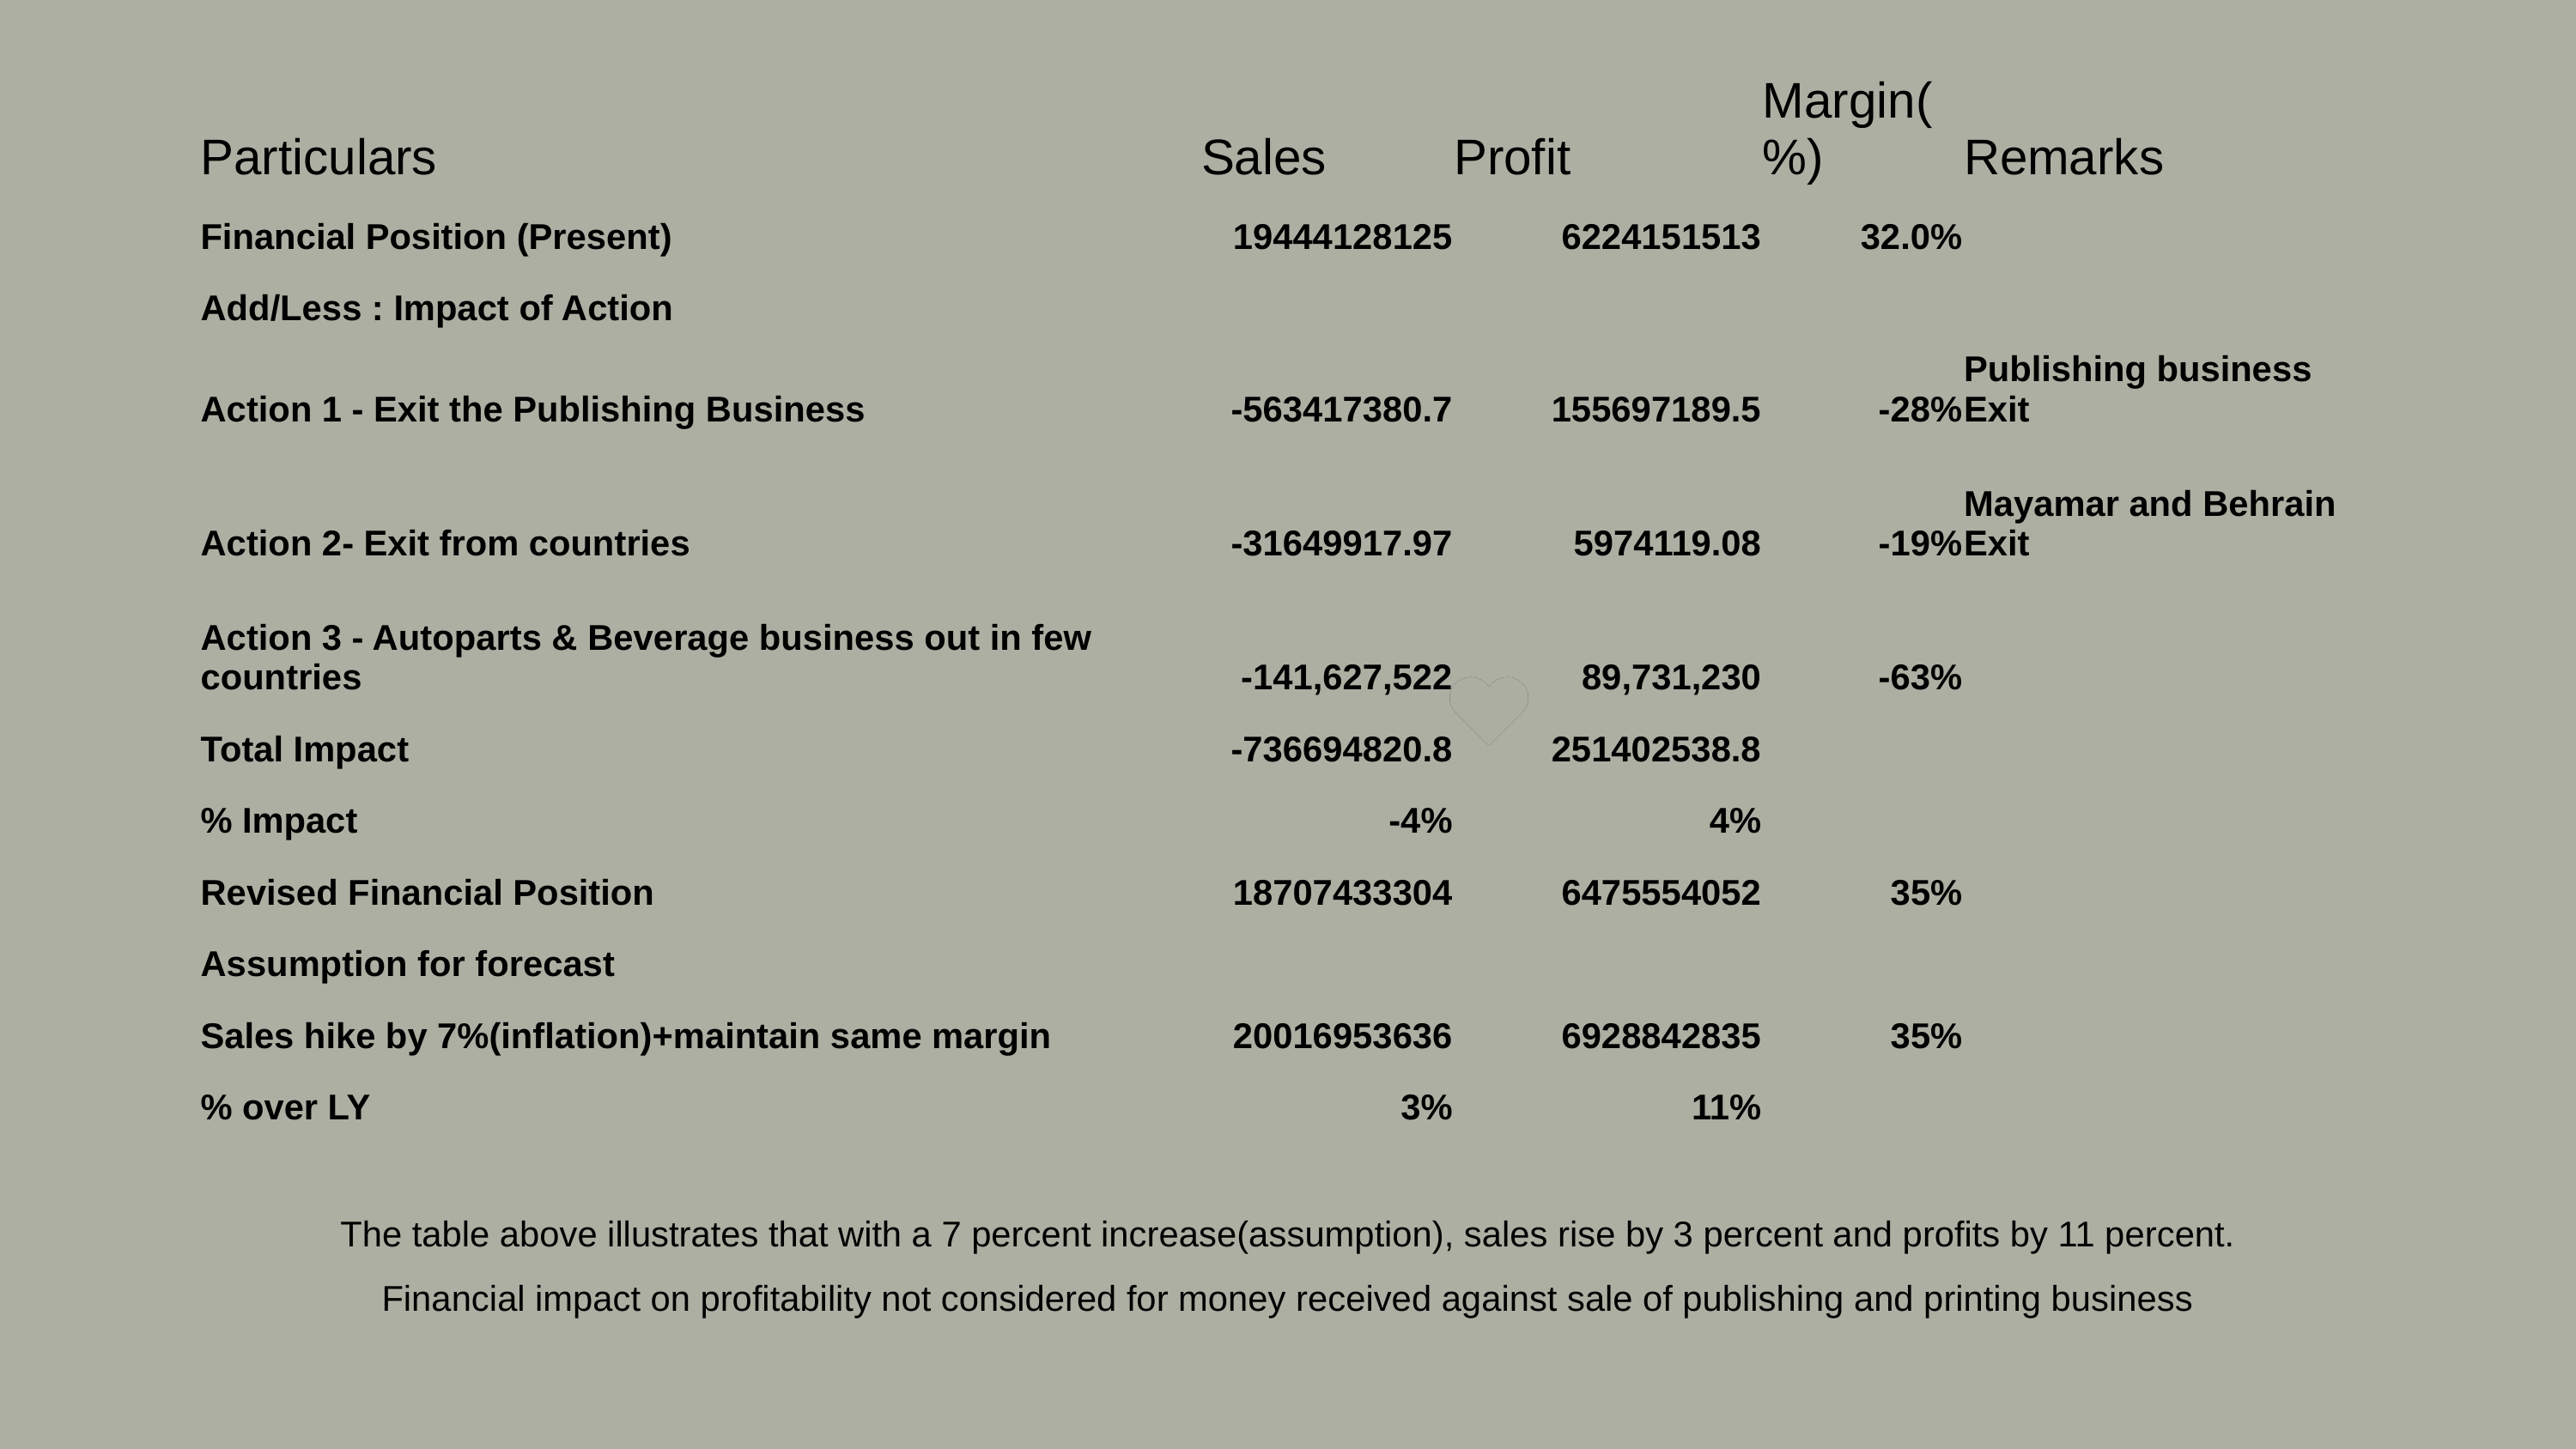

| Particulars | Sales | Profit | Margin(%) | Remarks |
| --- | --- | --- | --- | --- |
| Financial Position (Present) | 19444128125 | 6224151513 | 32.0% |  |
| Add/Less : Impact of Action |  |  |  |  |
| Action 1 - Exit the Publishing Business | -563417380.7 | 155697189.5 | -28% | Publishing business Exit |
| Action 2- Exit from countries | -31649917.97 | 5974119.08 | -19% | Mayamar and Behrain Exit |
| Action 3 - Autoparts & Beverage business out in few countries | -141,627,522 | 89,731,230 | -63% |  |
| Total Impact | -736694820.8 | 251402538.8 |  |  |
| % Impact | -4% | 4% |  |  |
| Revised Financial Position | 18707433304 | 6475554052 | 35% |  |
| Assumption for forecast |  |  |  |  |
| Sales hike by 7%(inflation)+maintain same margin | 20016953636 | 6928842835 | 35% |  |
| % over LY | 3% | 11% |  |  |

The table above illustrates that with a 7 percent increase(assumption), sales rise by 3 percent and profits by 11 percent.
Financial impact on profitability not considered for money received against sale of publishing and printing business